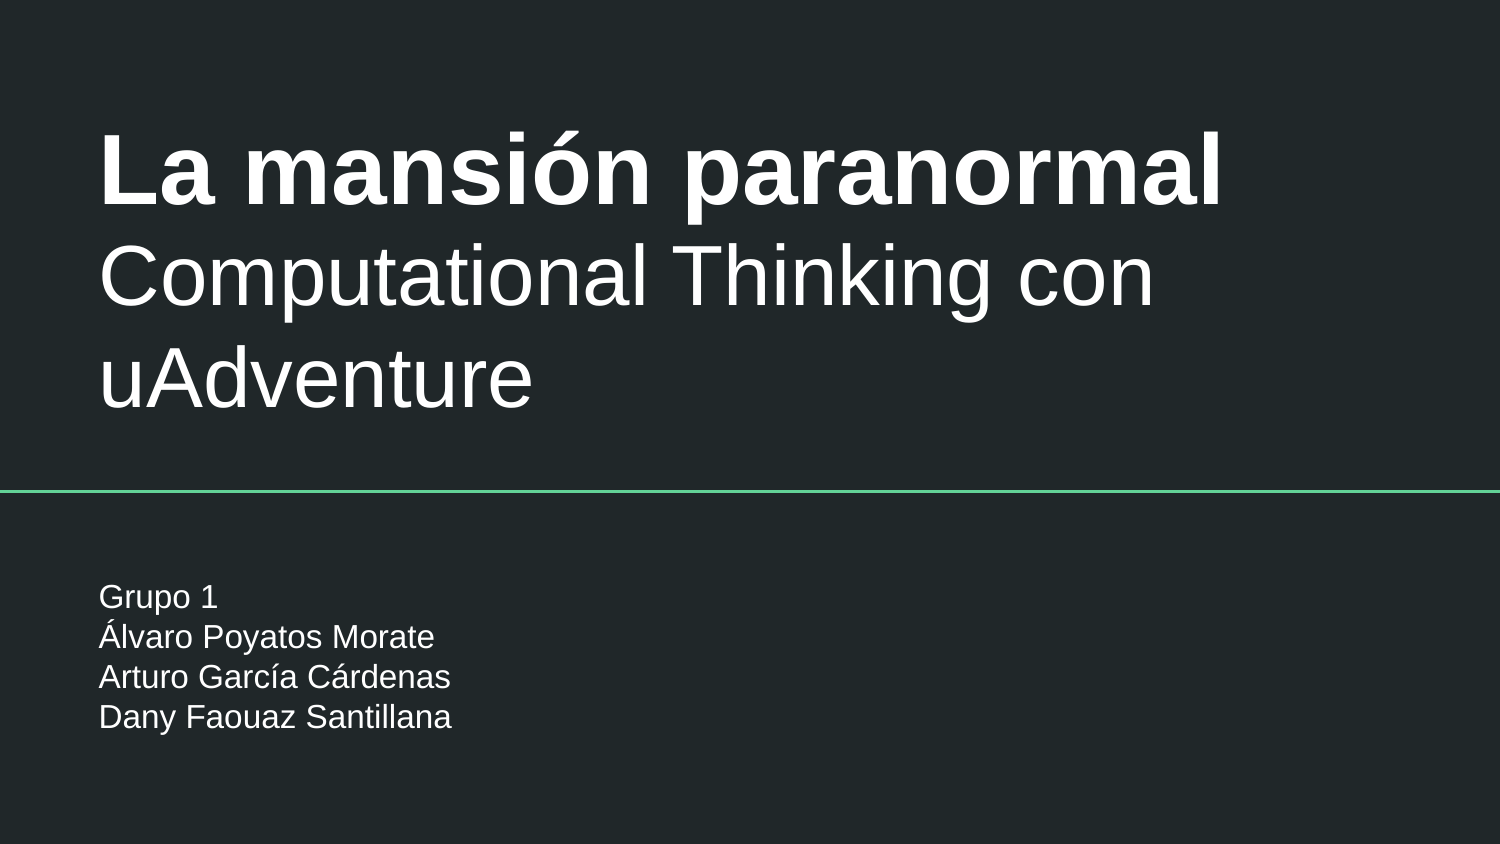

La mansión paranormal
# Computational Thinking con uAdventure
Grupo 1
Álvaro Poyatos Morate
Arturo García Cárdenas
Dany Faouaz Santillana